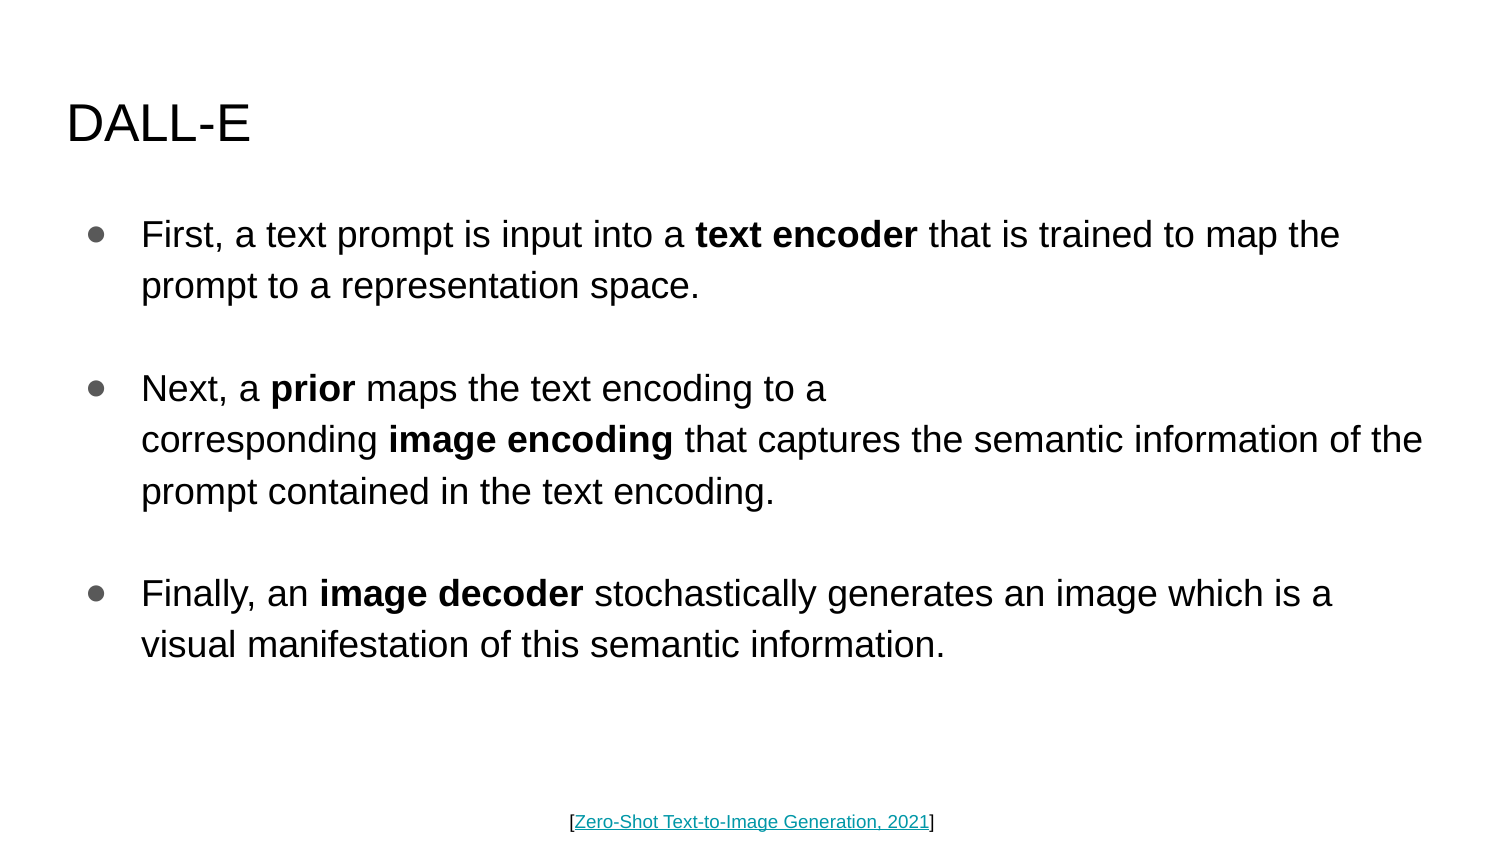

# DALL-E
First, a text prompt is input into a text encoder that is trained to map the prompt to a representation space.

Next, a prior maps the text encoding to a corresponding image encoding that captures the semantic information of the prompt contained in the text encoding.

Finally, an image decoder stochastically generates an image which is a visual manifestation of this semantic information.

[Zero-Shot Text-to-Image Generation, 2021]